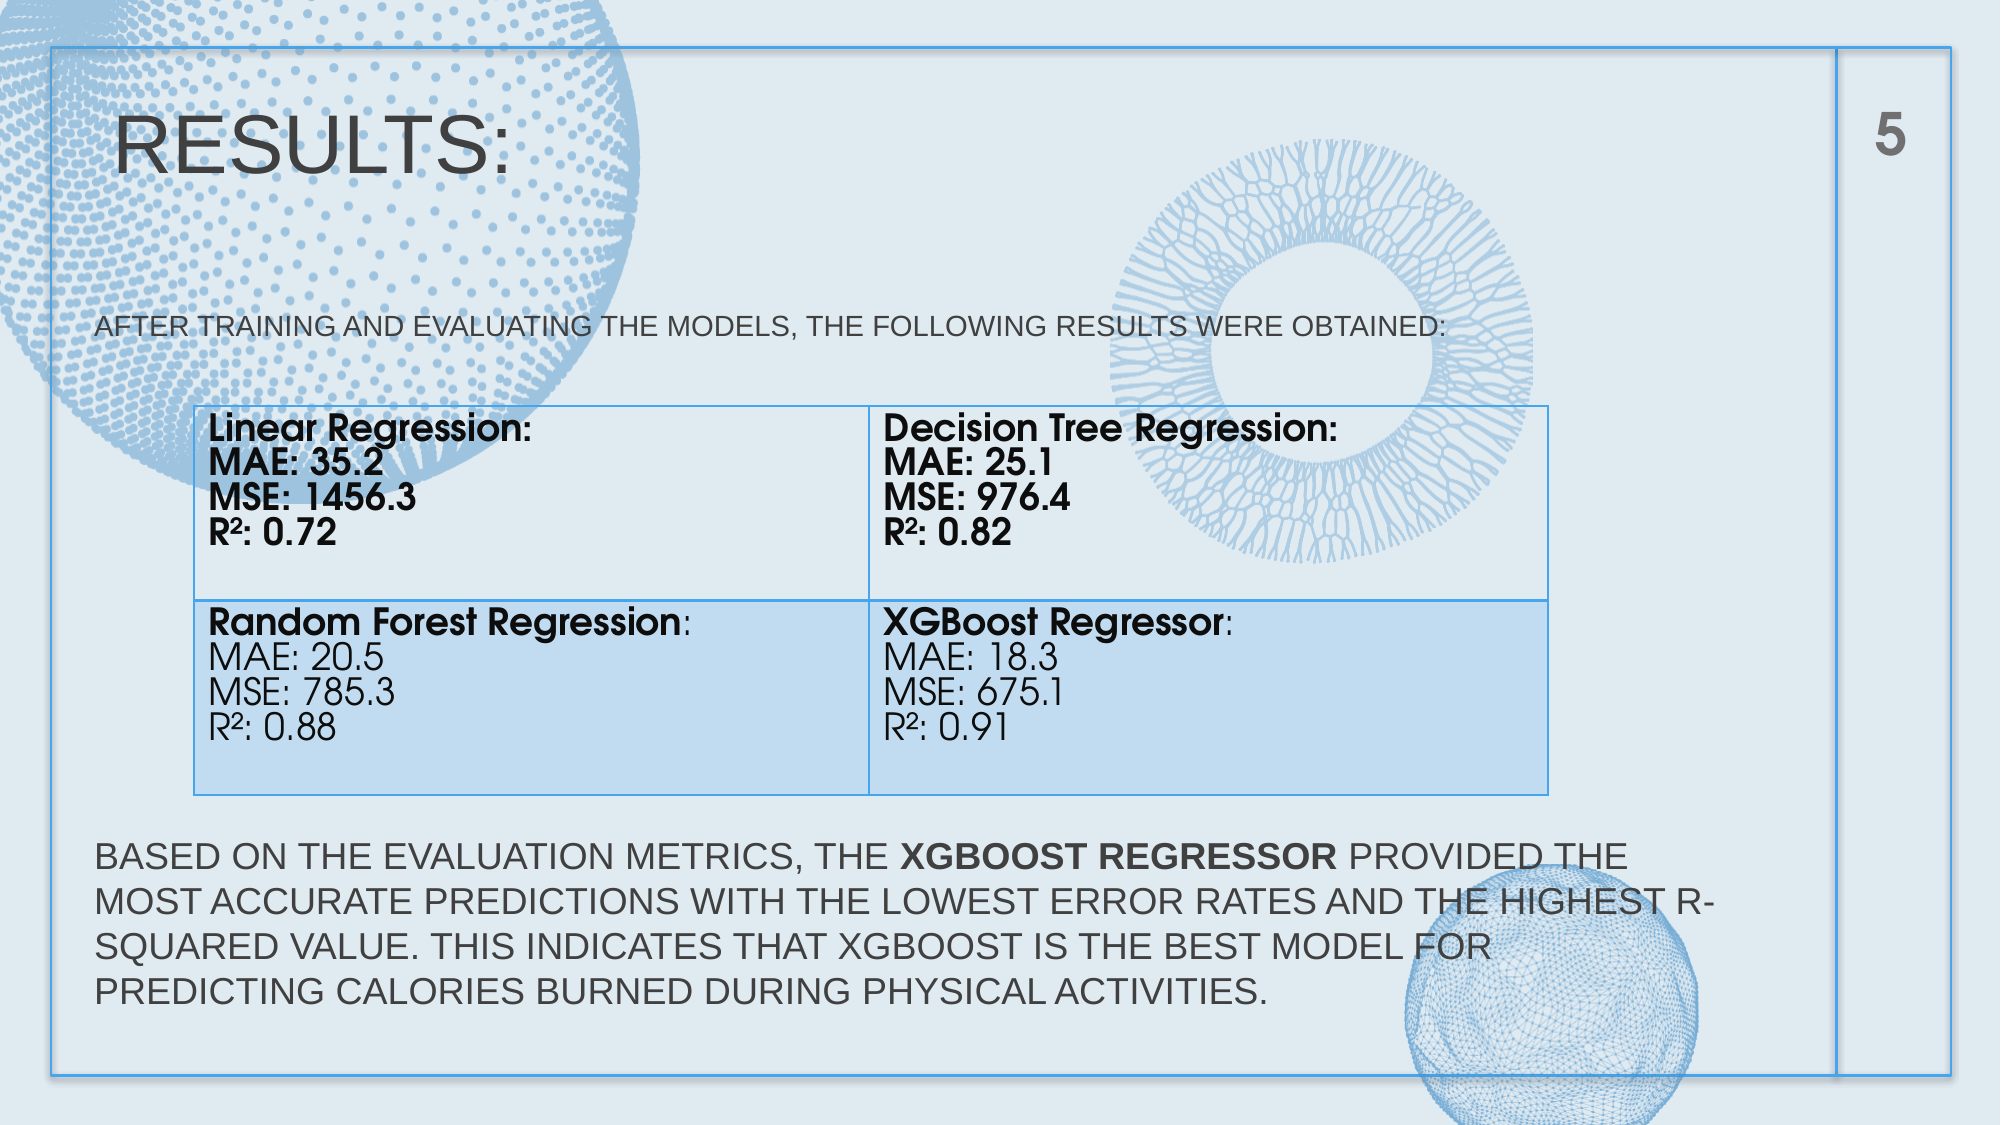

5
Results:
# After training and evaluating the models, the following results were obtained: Based on the evaluation metrics, the XGBoost Regressor provided the most accurate predictions with the lowest error rates and the highest R-squared value. This indicates that XGBoost is the best model for predicting calories burned during physical activities.
| Linear Regression: MAE: 35.2 MSE: 1456.3 R²: 0.72 | Decision Tree Regression: MAE: 25.1 MSE: 976.4 R²: 0.82 |
| --- | --- |
| Random Forest Regression: MAE: 20.5 MSE: 785.3 R²: 0.88 | XGBoost Regressor: MAE: 18.3 MSE: 675.1 R²: 0.91 |